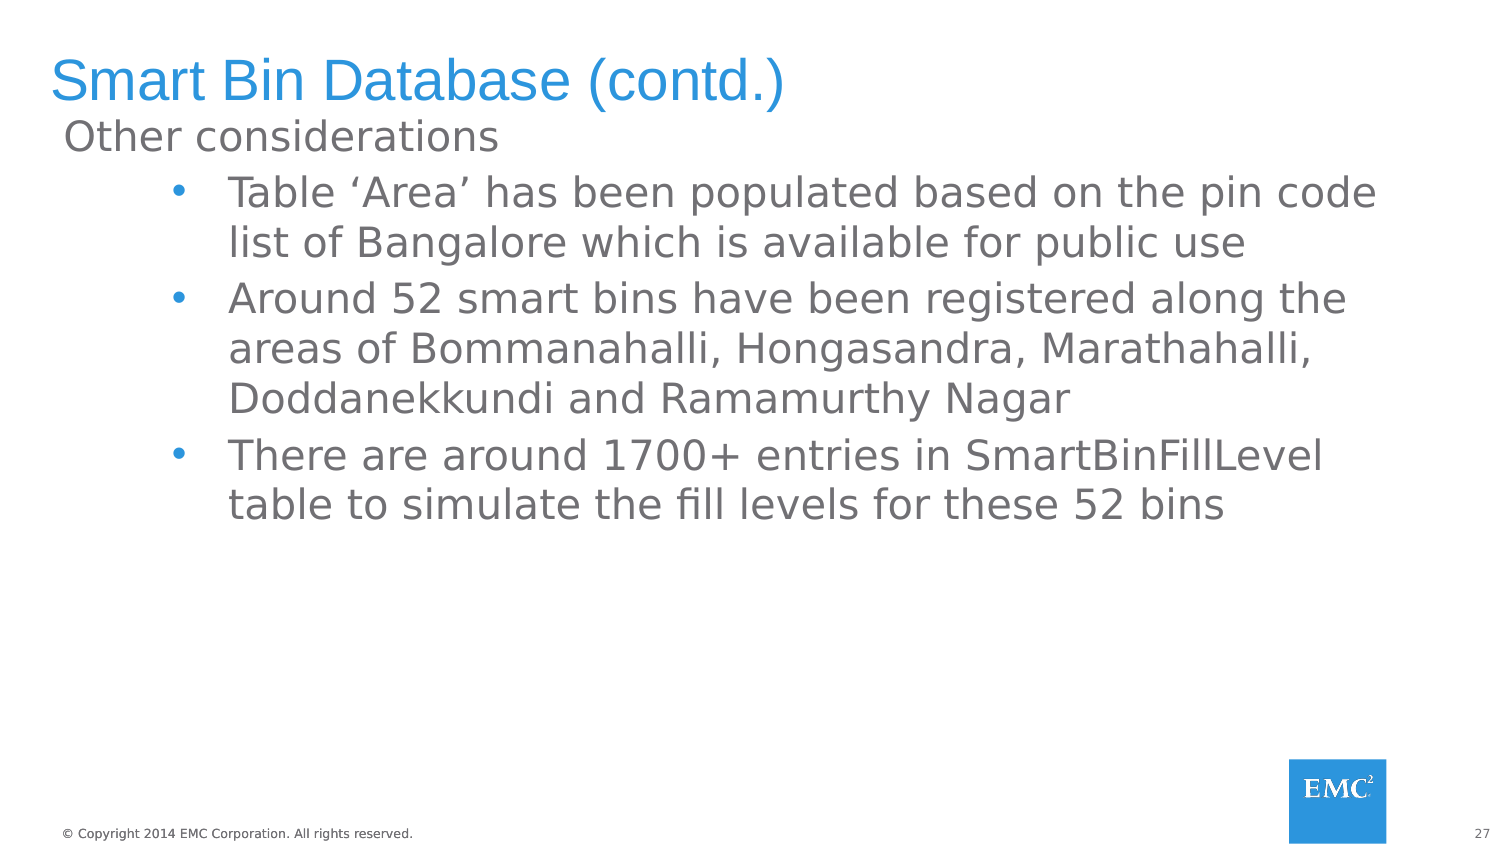

# Smart Bin Database (contd.)
 Other considerations
Table ‘Area’ has been populated based on the pin code list of Bangalore which is available for public use
Around 52 smart bins have been registered along the areas of Bommanahalli, Hongasandra, Marathahalli, Doddanekkundi and Ramamurthy Nagar
There are around 1700+ entries in SmartBinFillLevel table to simulate the fill levels for these 52 bins